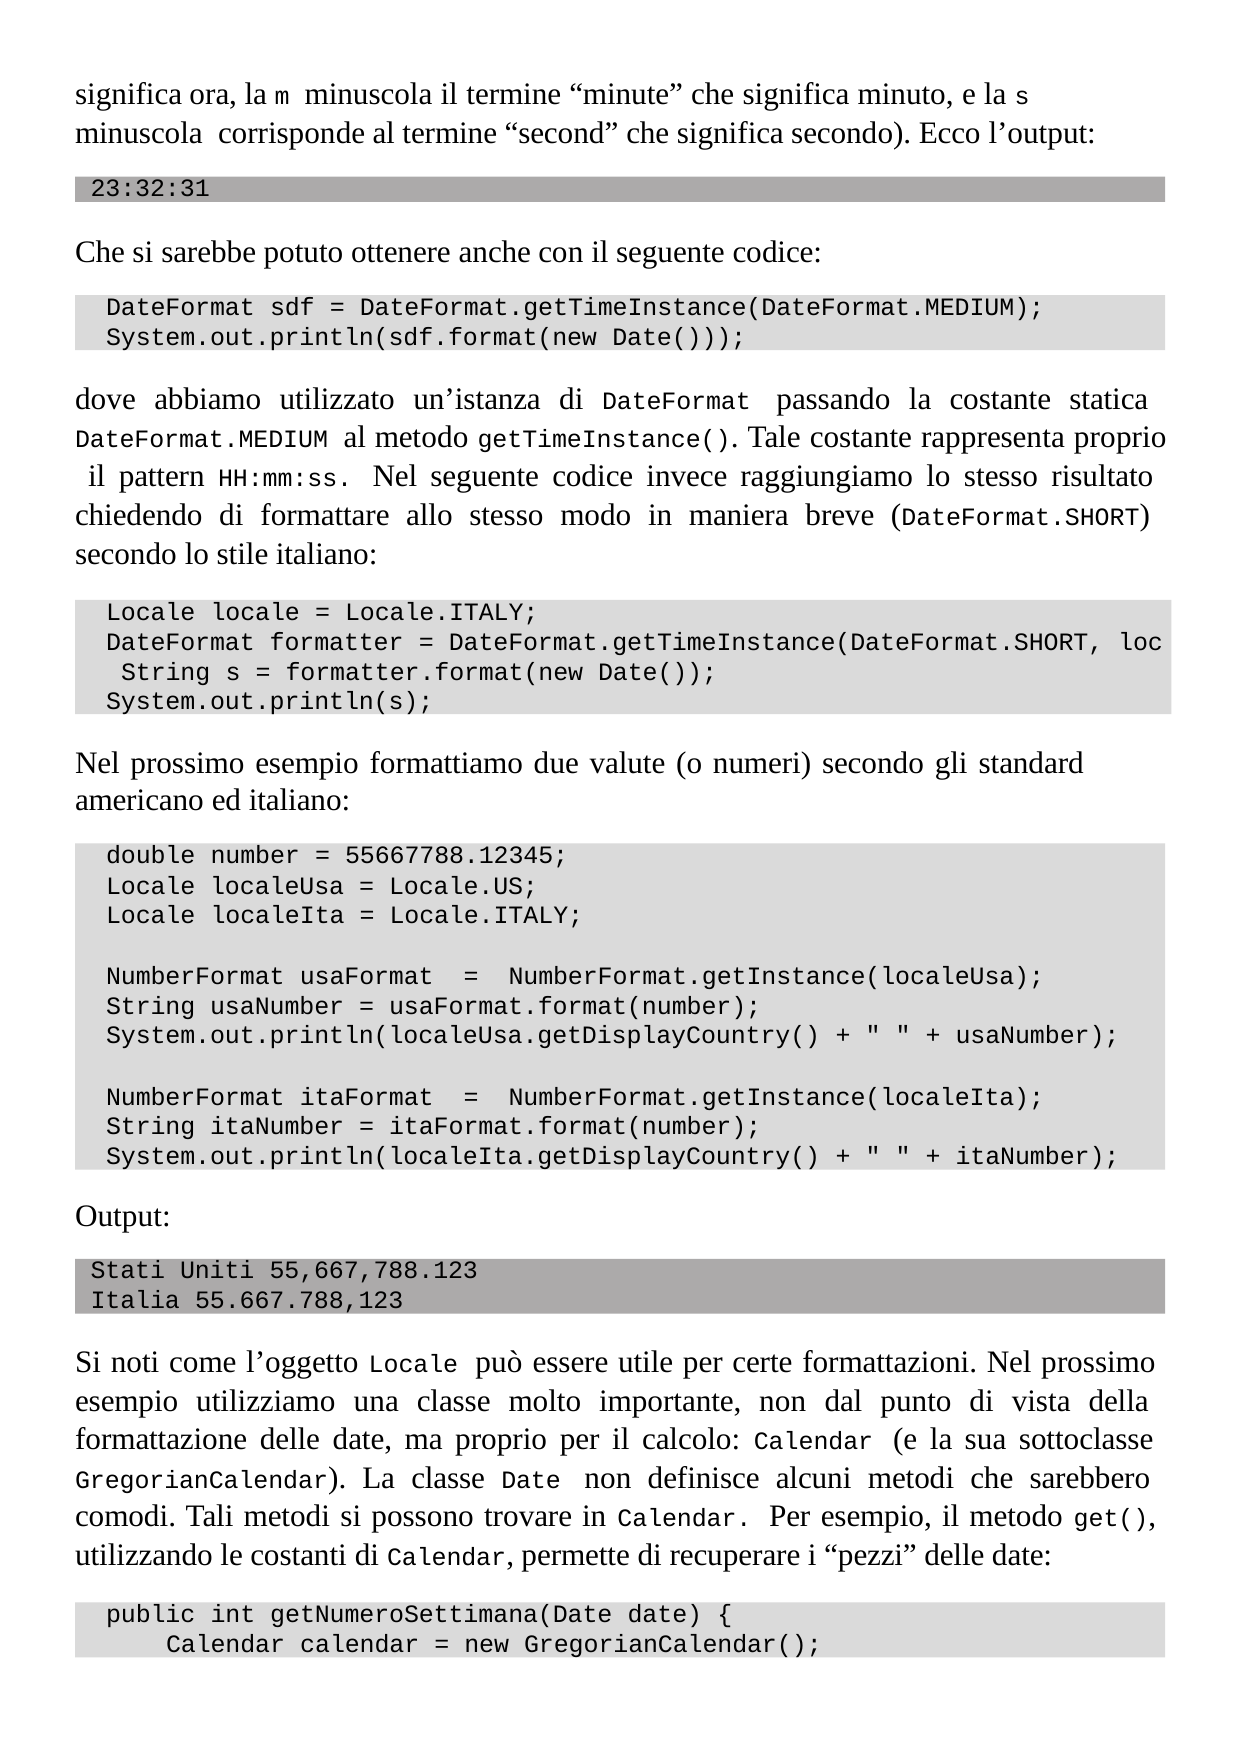

significa ora, la m minuscola il termine “minute” che significa minuto, e la s minuscola  corrisponde al termine “second” che significa secondo). Ecco l’output:
23:32:31
Che si sarebbe potuto ottenere anche con il seguente codice:
DateFormat sdf = DateFormat.getTimeInstance(DateFormat.MEDIUM);
System.out.println(sdf.format(new Date()));
dove abbiamo utilizzato un’istanza di DateFormat passando la costante statica  DateFormat.MEDIUM al metodo getTimeInstance(). Tale costante rappresenta proprio  il pattern HH:mm:ss. Nel seguente codice invece raggiungiamo lo stesso risultato  chiedendo di formattare allo stesso modo in maniera breve (DateFormat.SHORT)  secondo lo stile italiano:
Locale locale = Locale.ITALY;
DateFormat formatter = DateFormat.getTimeInstance(DateFormat.SHORT, loc  String s = formatter.format(new Date());
System.out.println(s);
Nel prossimo esempio formattiamo due valute (o numeri) secondo gli standard  americano ed italiano:
double number = 55667788.12345;
Locale localeUsa = Locale.US;  Locale localeIta = Locale.ITALY;

NumberFormat usaFormat = NumberFormat.getInstance(localeUsa);  String usaNumber = usaFormat.format(number);  System.out.println(localeUsa.getDisplayCountry() + " " + usaNumber);

NumberFormat itaFormat = NumberFormat.getInstance(localeIta);  String itaNumber = itaFormat.format(number);  System.out.println(localeIta.getDisplayCountry() + " " + itaNumber);
Output:
Stati Uniti 55,667,788.123
Italia 55.667.788,123
Si noti come l’oggetto Locale può essere utile per certe formattazioni. Nel prossimo  esempio utilizziamo una classe molto importante, non dal punto di vista della  formattazione delle date, ma proprio per il calcolo: Calendar (e la sua sottoclasse  GregorianCalendar). La classe Date non definisce alcuni metodi che sarebbero  comodi. Tali metodi si possono trovare in Calendar. Per esempio, il metodo get(),  utilizzando le costanti di Calendar, permette di recuperare i “pezzi” delle date:
public int getNumeroSettimana(Date date) {
Calendar calendar = new GregorianCalendar();